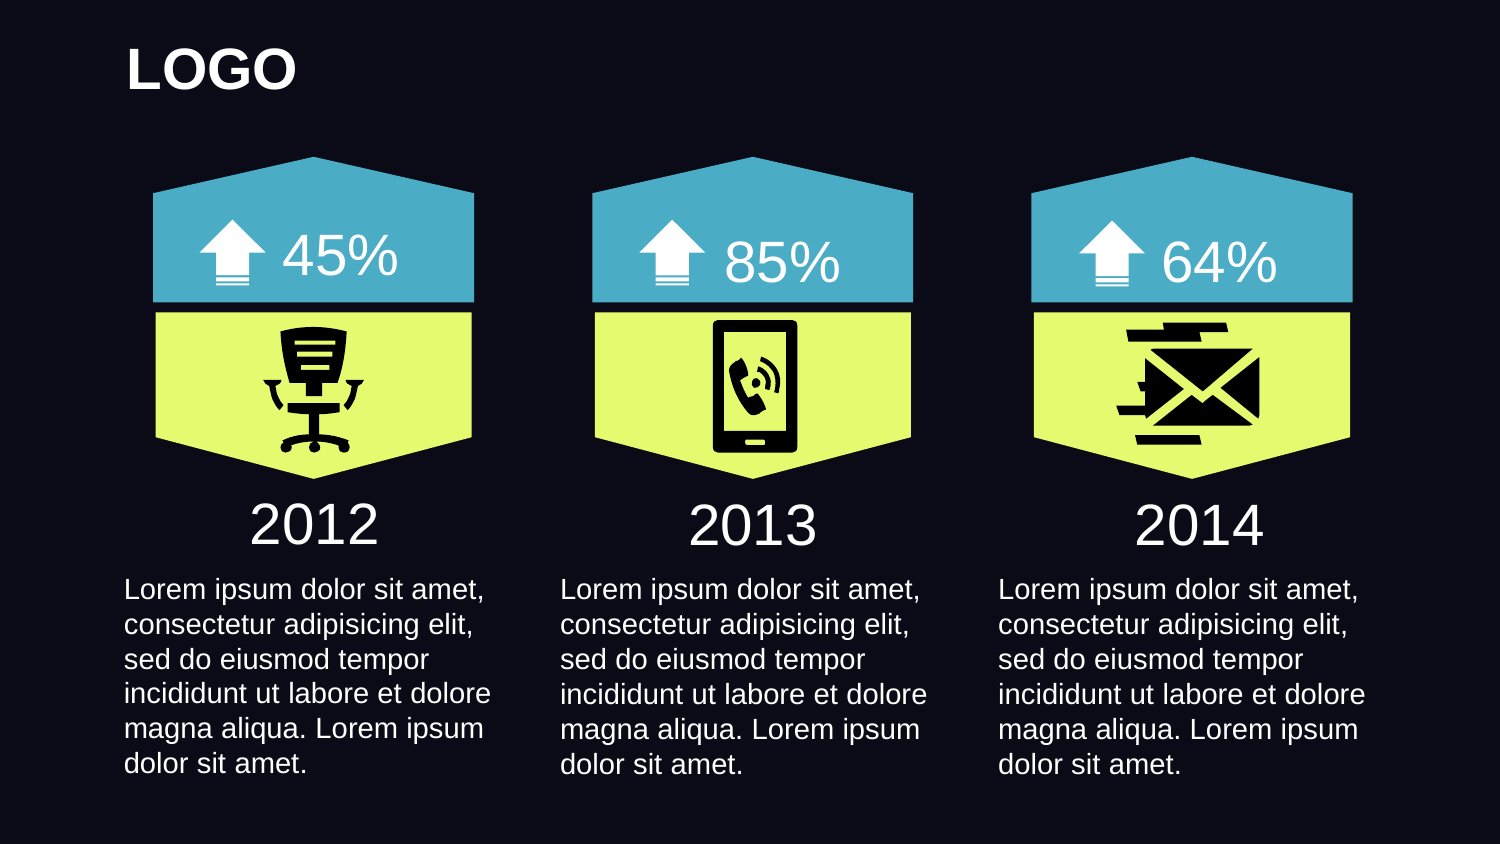

LOGO

45%

85%

64%

2012
Lorem ipsum dolor sit amet, consectetur adipisicing elit, sed do eiusmod tempor incididunt ut labore et dolore magna aliqua. Lorem ipsum dolor sit amet.
2013
Lorem ipsum dolor sit amet, consectetur adipisicing elit, sed do eiusmod tempor incididunt ut labore et dolore magna aliqua. Lorem ipsum dolor sit amet.
2014
Lorem ipsum dolor sit amet, consectetur adipisicing elit, sed do eiusmod tempor incididunt ut labore et dolore magna aliqua. Lorem ipsum dolor sit amet.